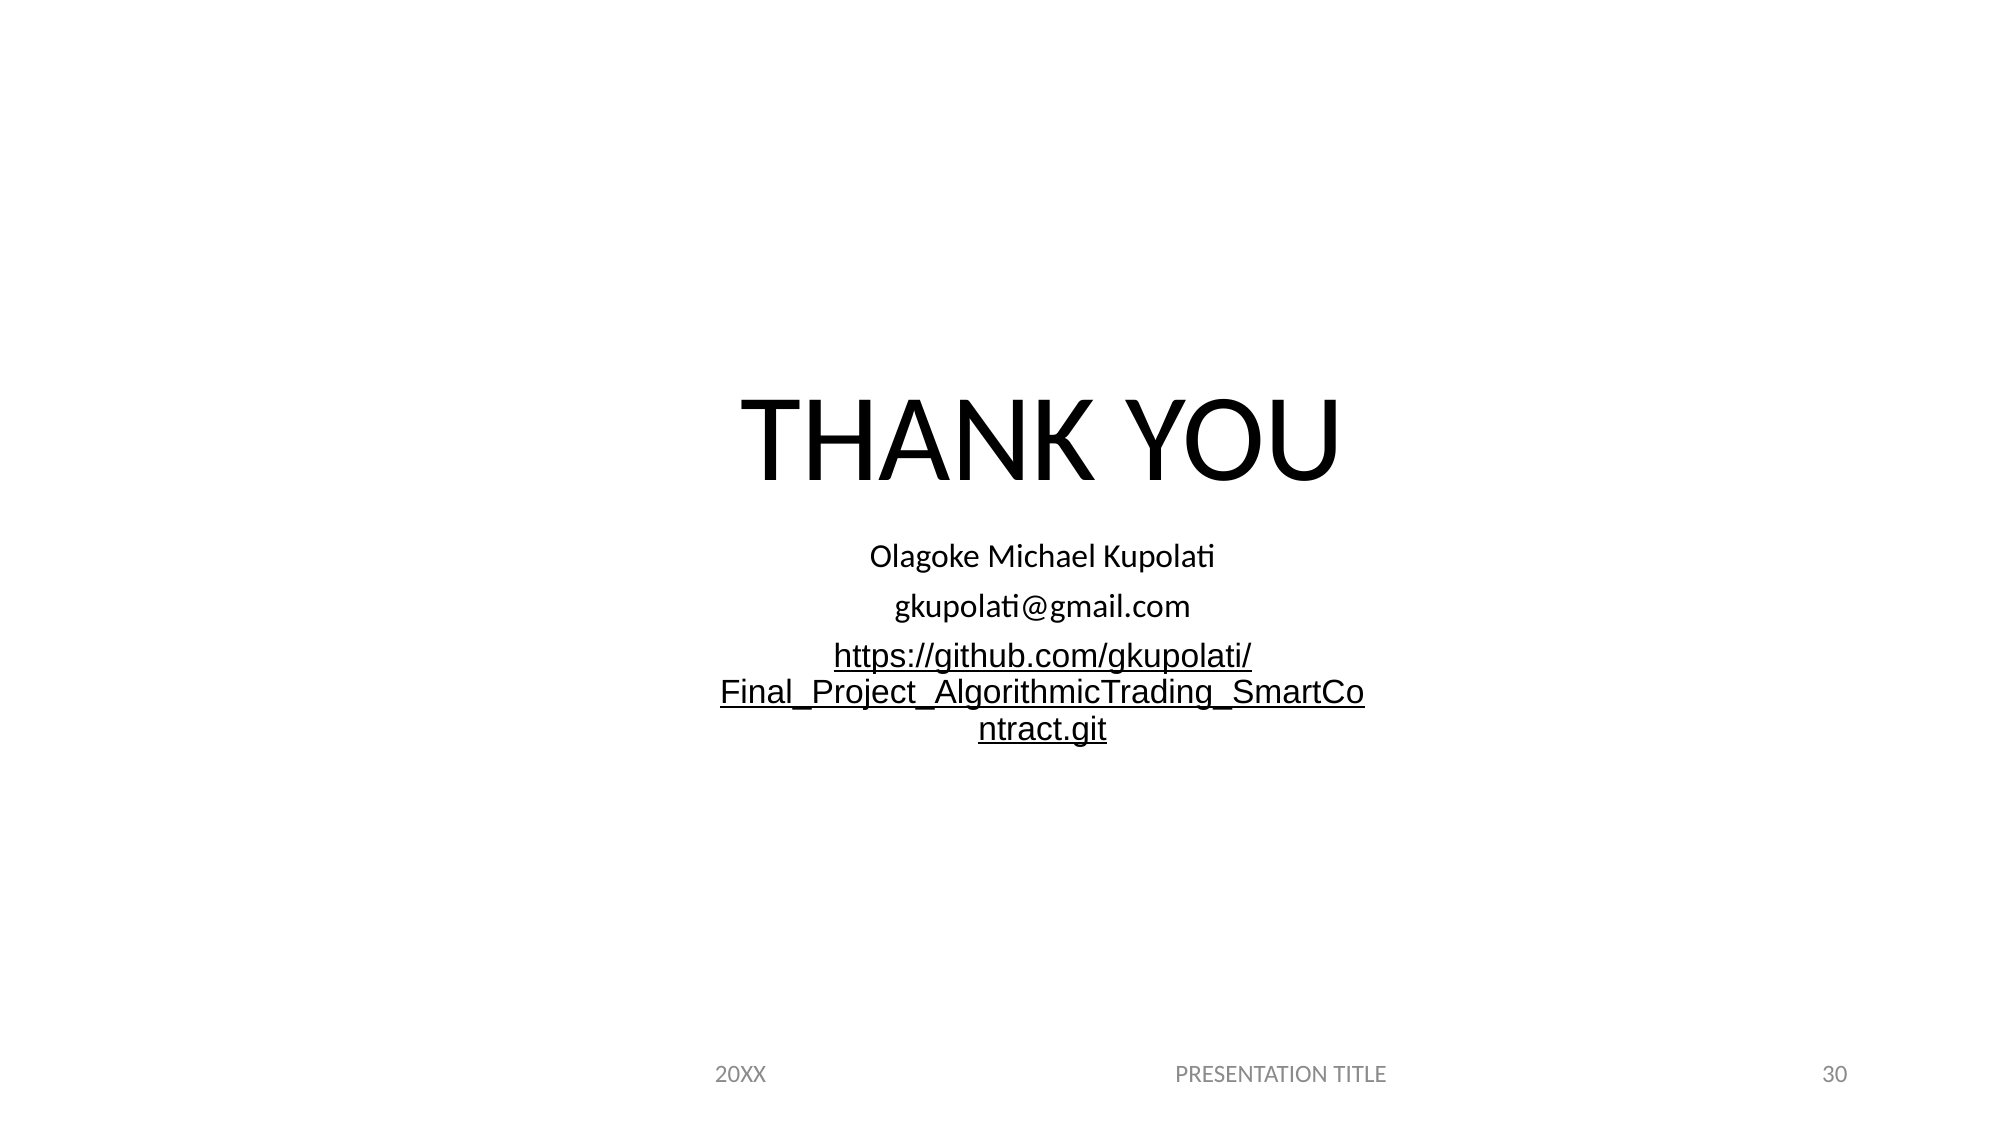

# THANK YOU
Olagoke Michael Kupolati
gkupolati@gmail.com
https://github.com/gkupolati/Final_Project_AlgorithmicTrading_SmartContract.git
20XX
PRESENTATION TITLE
30